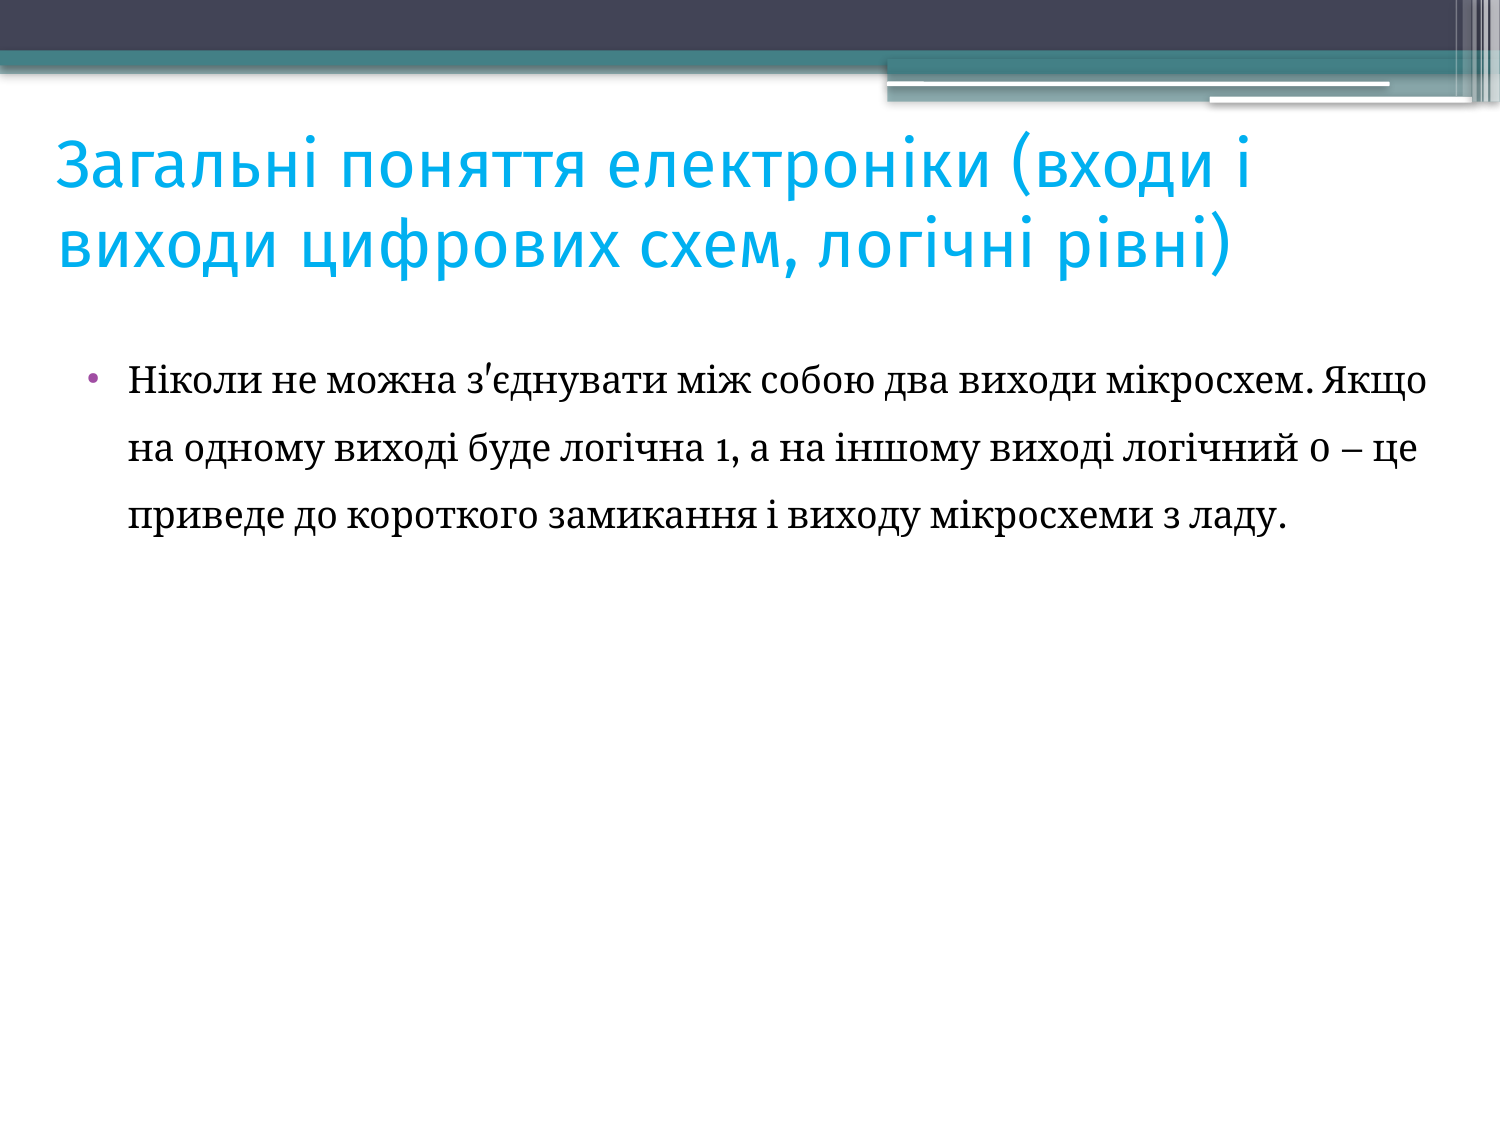

# Загальні поняття електроніки (входи і виходи цифрових схем, логічні рівні)

Ніколи не можна з'єднувати між собою два виходи мікросхем. Якщо на одному виході буде логічна 1, а на іншому виході логічний 0 – це приведе до короткого замикання і виходу мікросхеми з ладу.